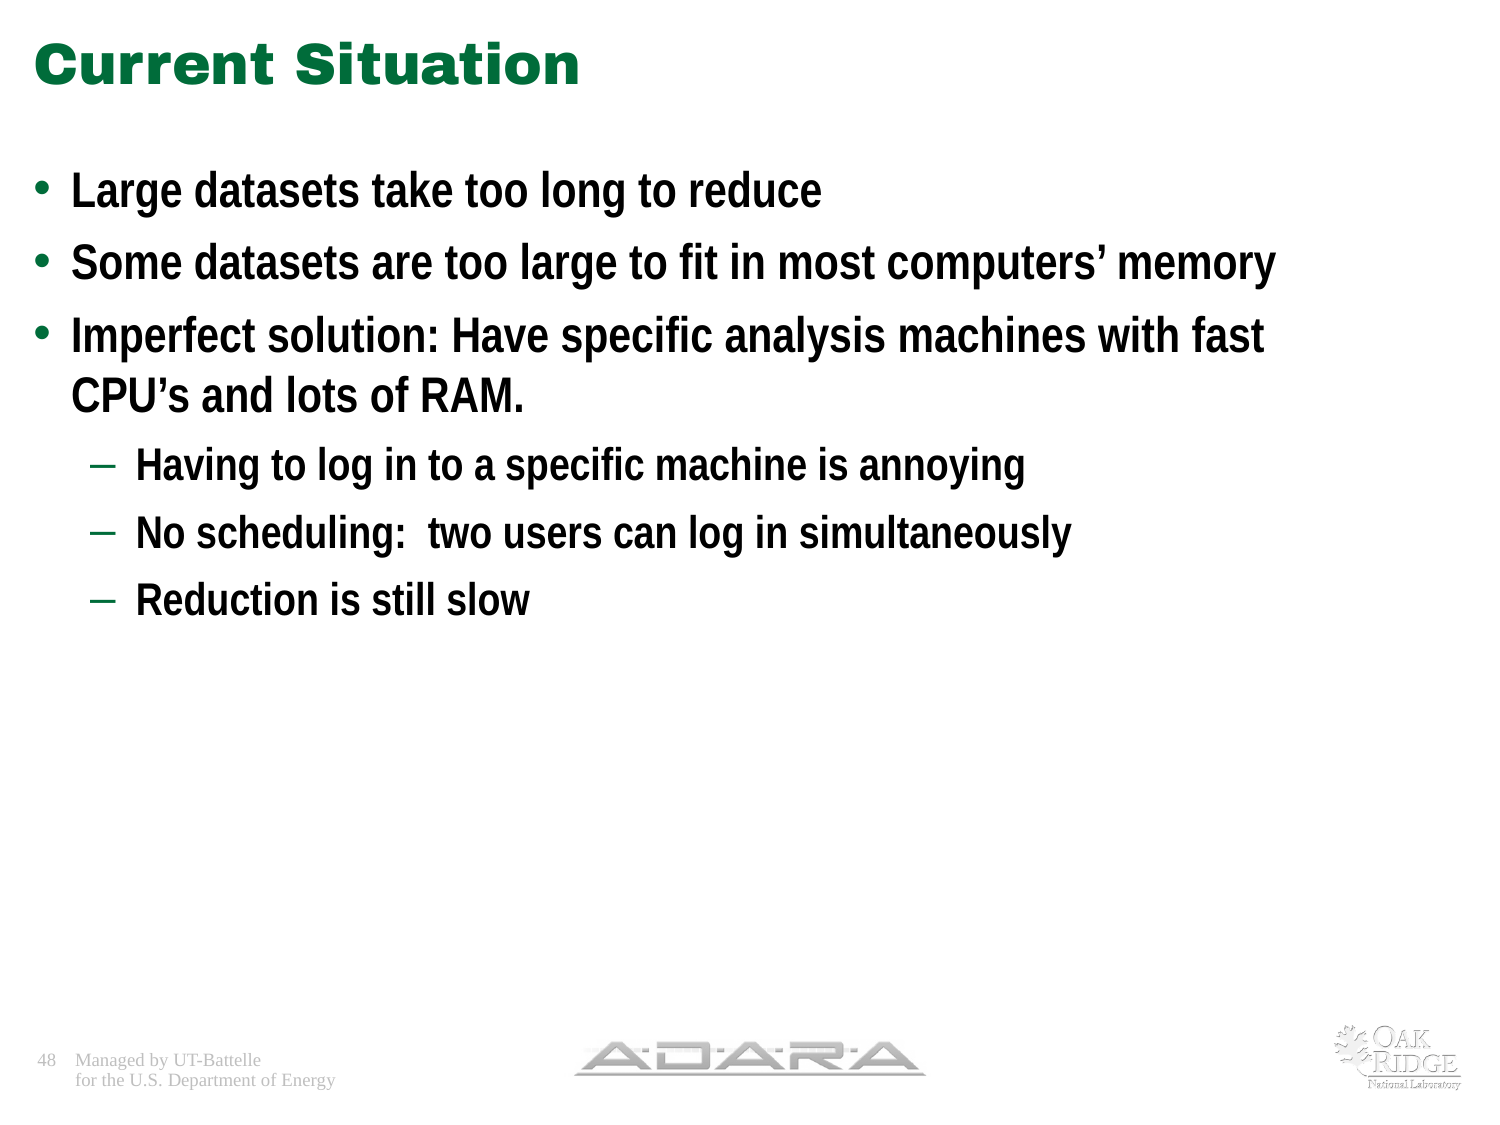

# Current Situation
Large datasets take too long to reduce
Some datasets are too large to fit in most computers’ memory
Imperfect solution: Have specific analysis machines with fast CPU’s and lots of RAM.
Having to log in to a specific machine is annoying
No scheduling:  two users can log in simultaneously
Reduction is still slow